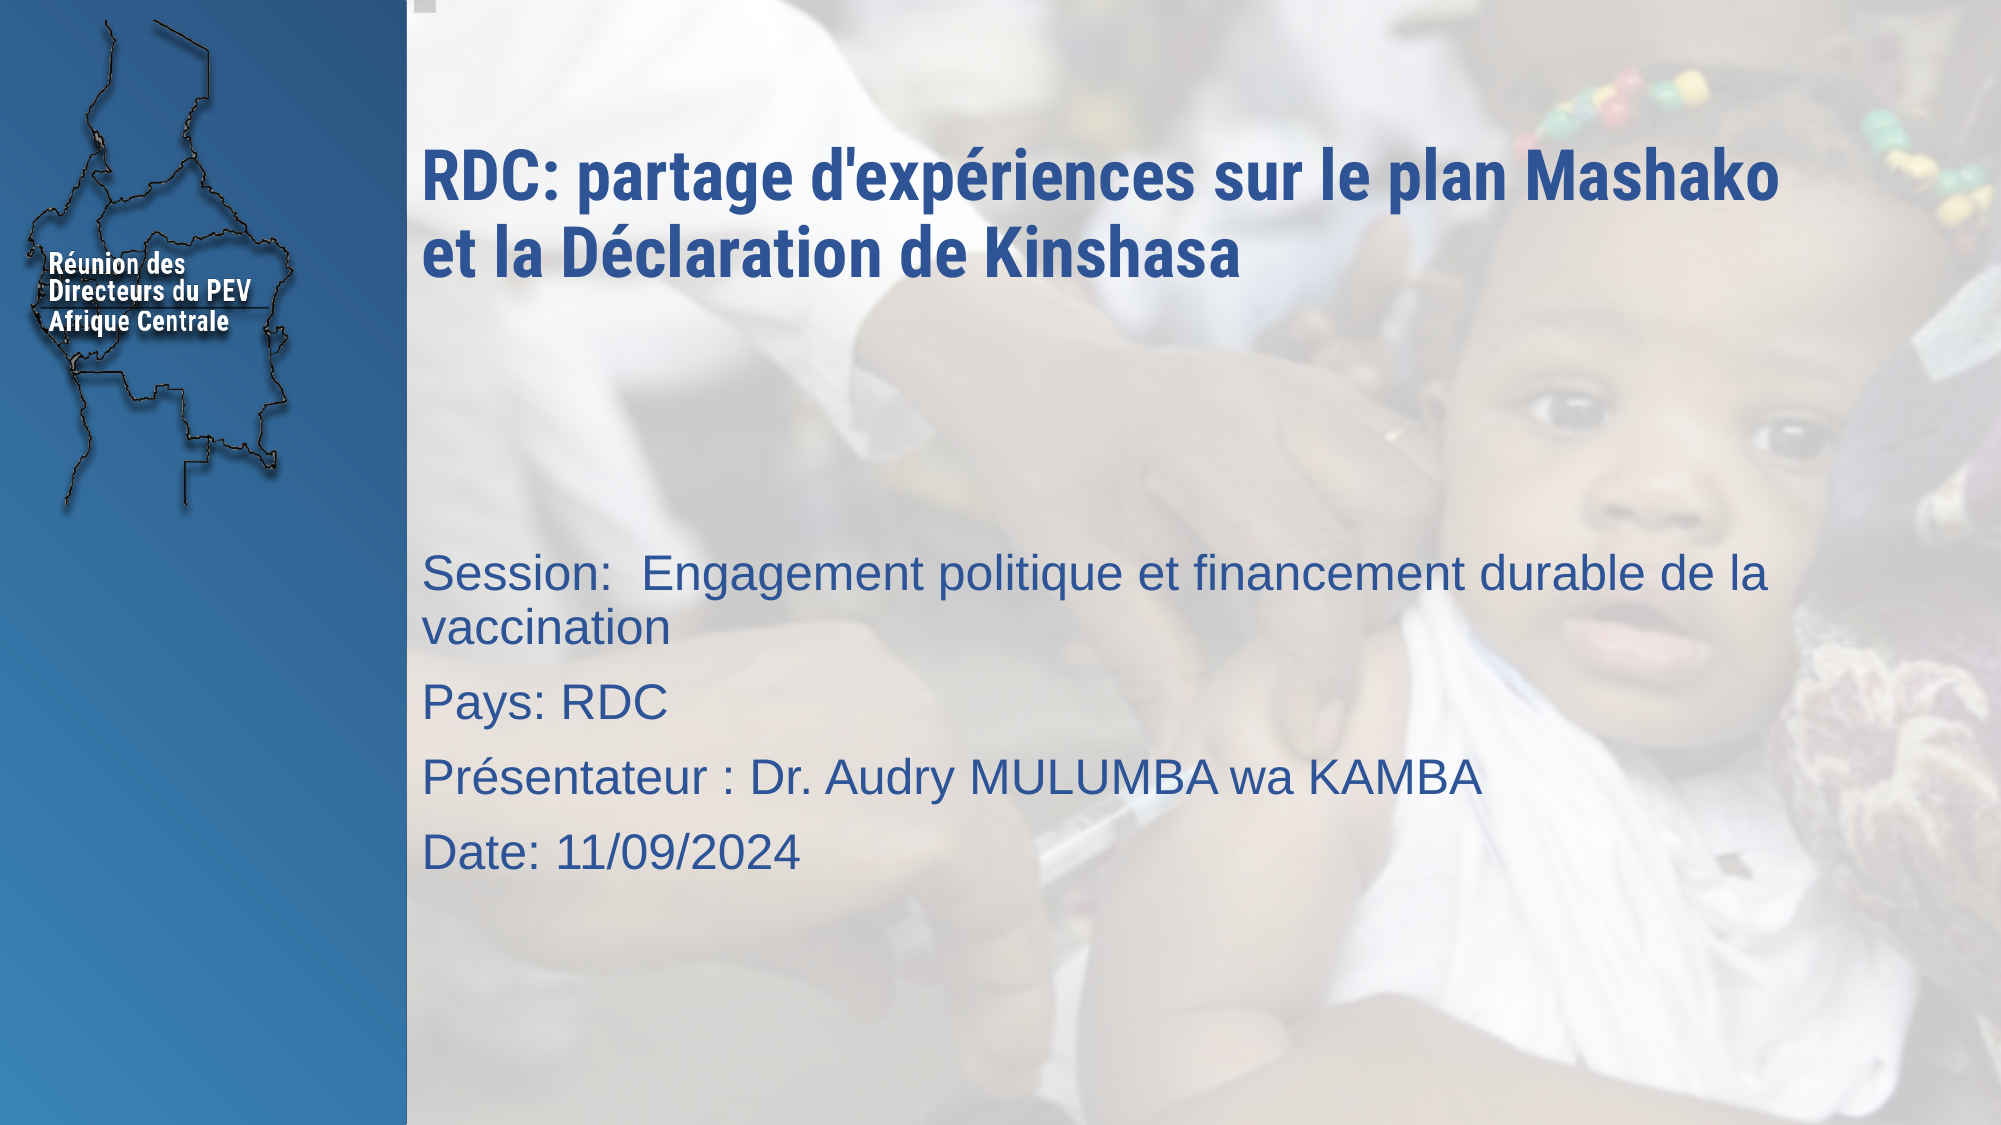

# RDC: partage d'expériences sur le plan Mashako et la Déclaration de Kinshasa
Session:  Engagement politique et financement durable de la vaccination
Pays: RDC
Présentateur : Dr. Audry MULUMBA wa KAMBA
Date: 11/09/2024